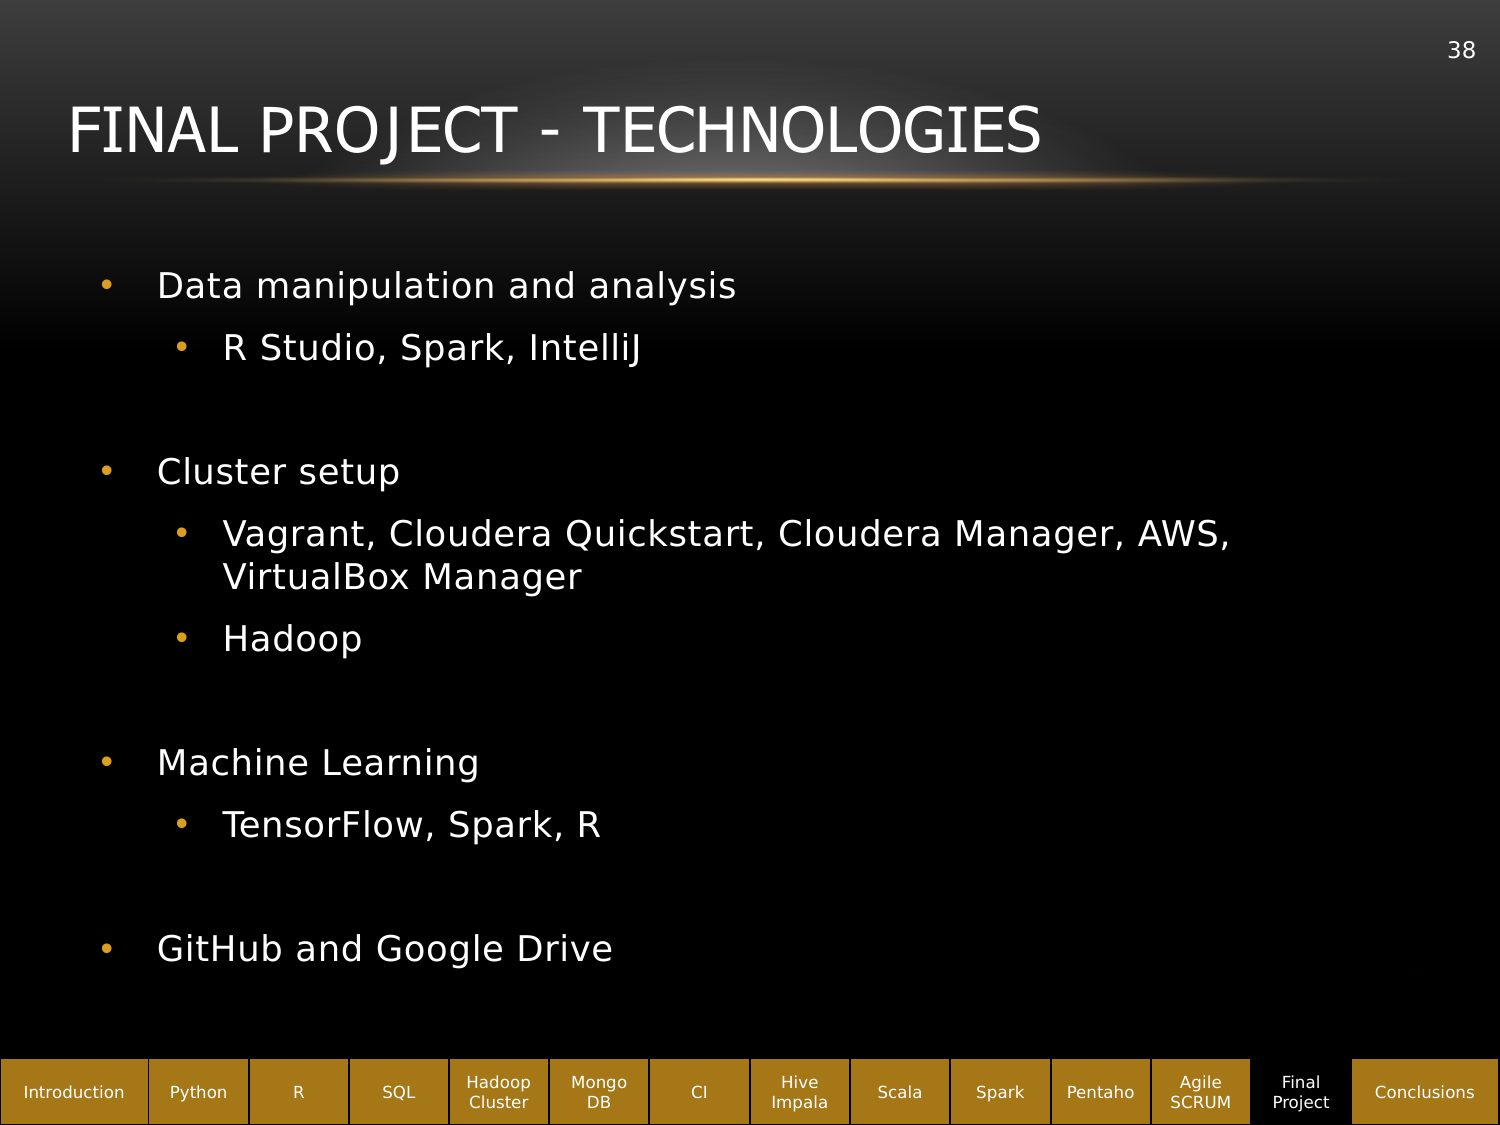

# Final Project - Technologies
38
Data manipulation and analysis
R Studio, Spark, IntelliJ

Cluster setup
Vagrant, Cloudera Quickstart, Cloudera Manager, AWS, VirtualBox Manager
Hadoop

Machine Learning
TensorFlow, Spark, R

GitHub and Google Drive

Introduction
Python
R
SQL
Hadoop Cluster
Mongo DB
CI
Hive Impala
Scala
Spark
Pentaho
Agile SCRUM
Final Project
Conclusions